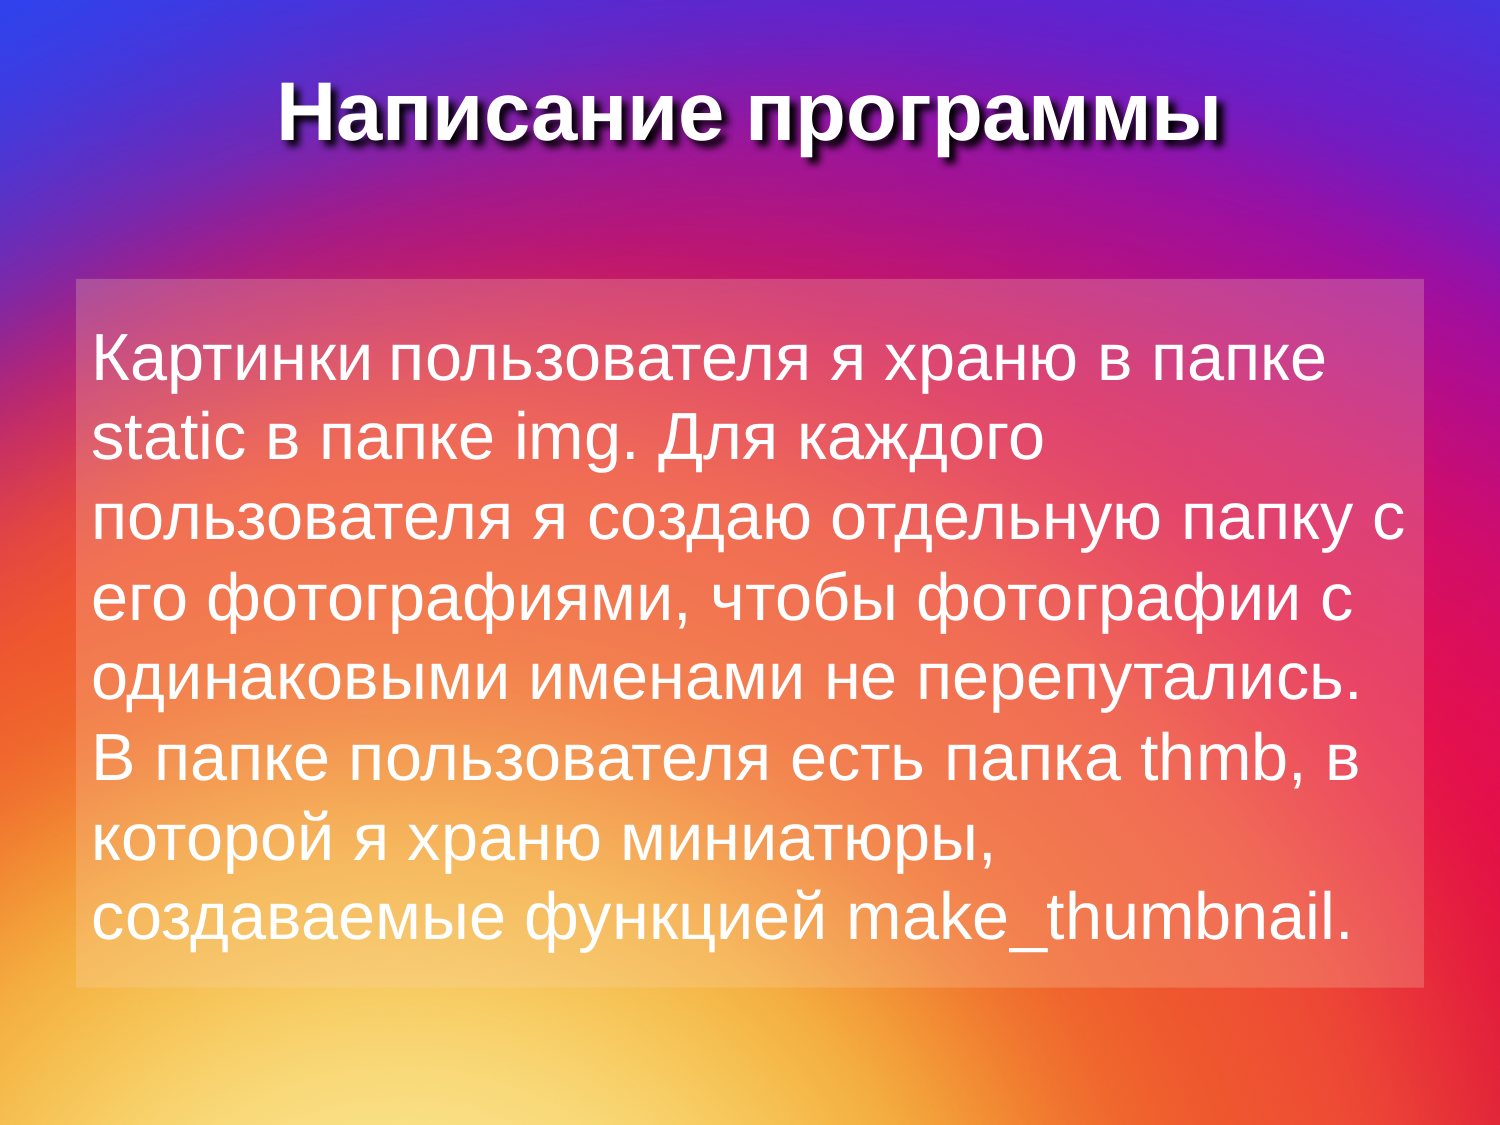

# Написание программы
Картинки пользователя я храню в папке static в папке img. Для каждого пользователя я создаю отдельную папку с его фотографиями, чтобы фотографии с одинаковыми именами не перепутались. В папке пользователя есть папка thmb, в которой я храню миниатюры, создаваемые функцией make_thumbnail.